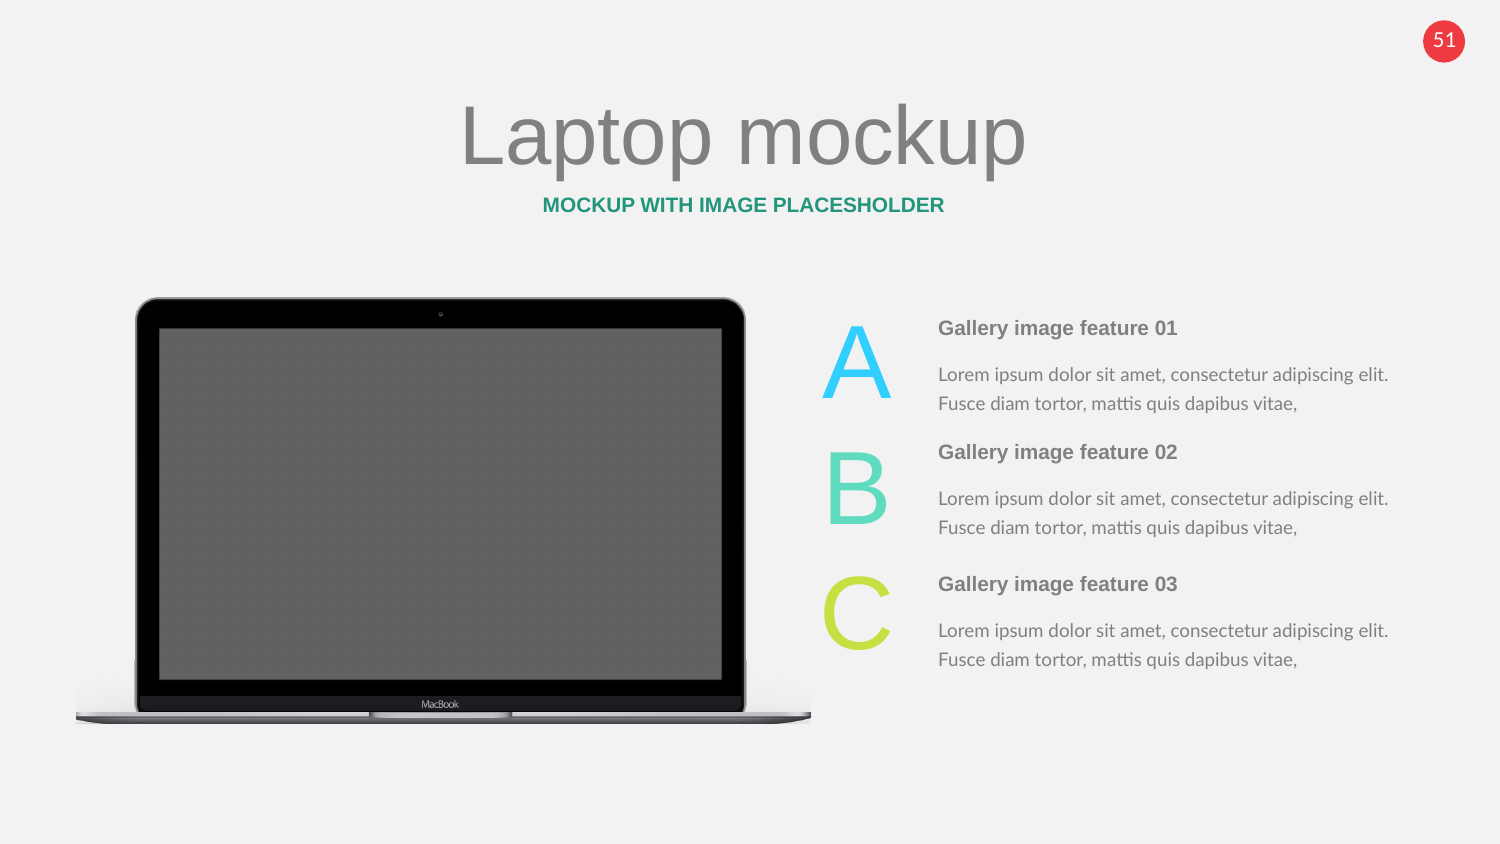

Laptop mockup
MOCKUP WITH IMAGE PLACESHOLDER
Gallery image feature 01
A

Lorem ipsum dolor sit amet, consectetur adipiscing elit. Fusce diam tortor, mattis quis dapibus vitae,
Gallery image feature 02
B
Lorem ipsum dolor sit amet, consectetur adipiscing elit. Fusce diam tortor, mattis quis dapibus vitae,
Gallery image feature 03
C
Lorem ipsum dolor sit amet, consectetur adipiscing elit. Fusce diam tortor, mattis quis dapibus vitae,